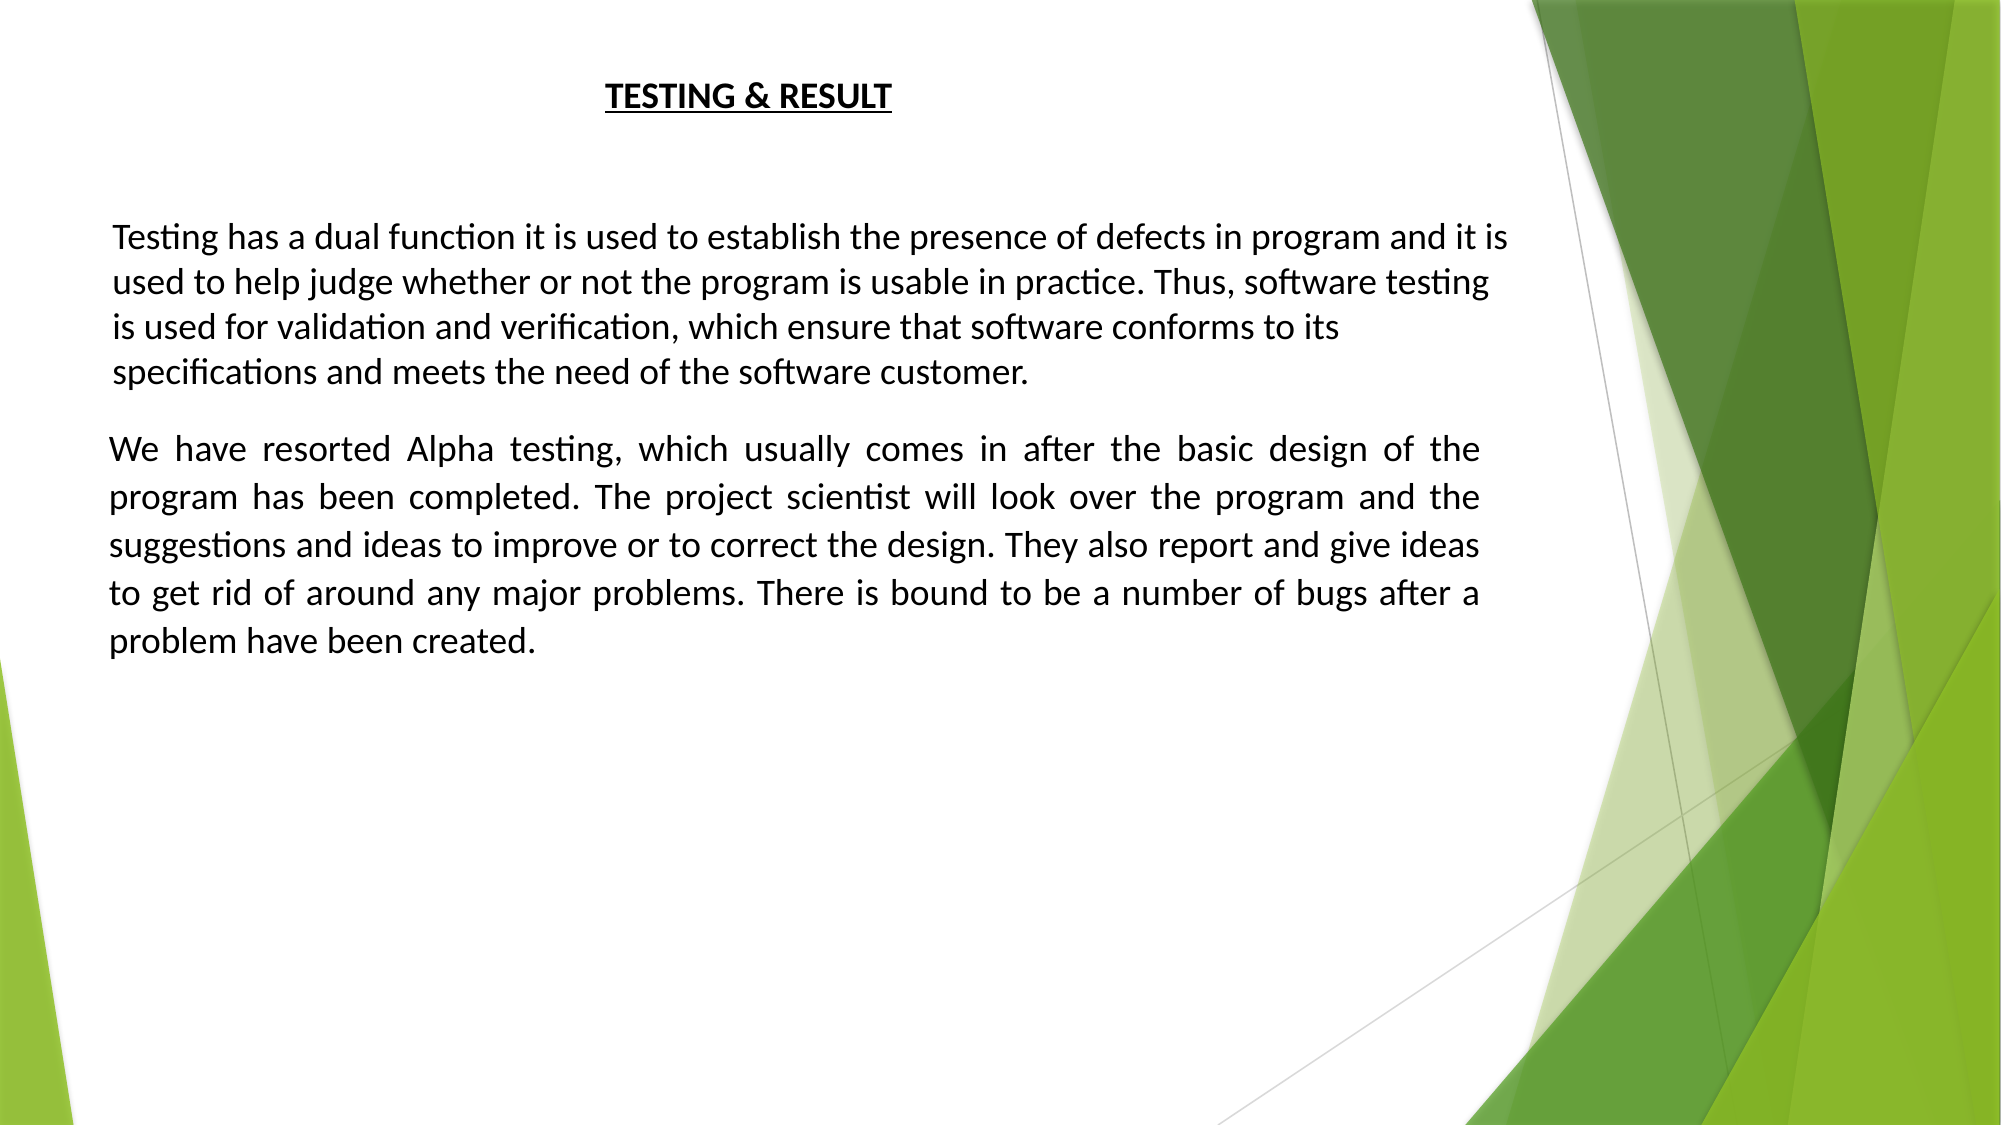

TESTING & RESULT
Testing has a dual function it is used to establish the presence of defects in program and it is used to help judge whether or not the program is usable in practice. Thus, software testing is used for validation and verification, which ensure that software conforms to its specifications and meets the need of the software customer.
We have resorted Alpha testing, which usually comes in after the basic design of the program has been completed. The project scientist will look over the program and the suggestions and ideas to improve or to correct the design. They also report and give ideas to get rid of around any major problems. There is bound to be a number of bugs after a problem have been created.